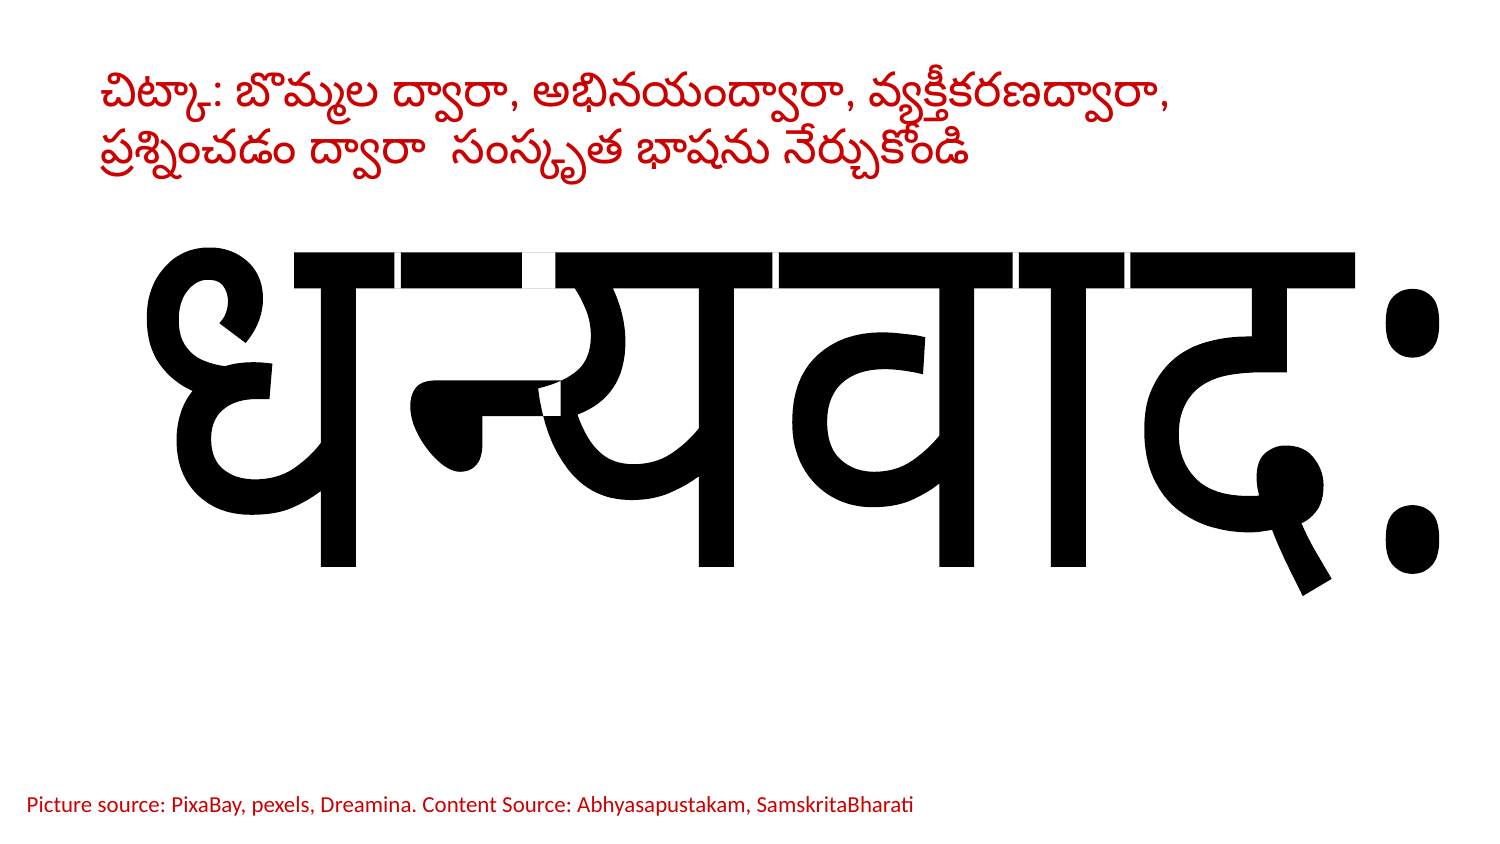

చిట్కా: బొమ్మల ద్వారా, అభినయంద్వారా, వ్యక్తీకరణద్వారా,  ప్రశ్నించడం ద్వారా  సంస్కృత భాషను నేర్చుకోండి
धन्यवाद:
Picture source: PixaBay, pexels, Dreamina. Content Source: Abhyasapustakam, SamskritaBharati